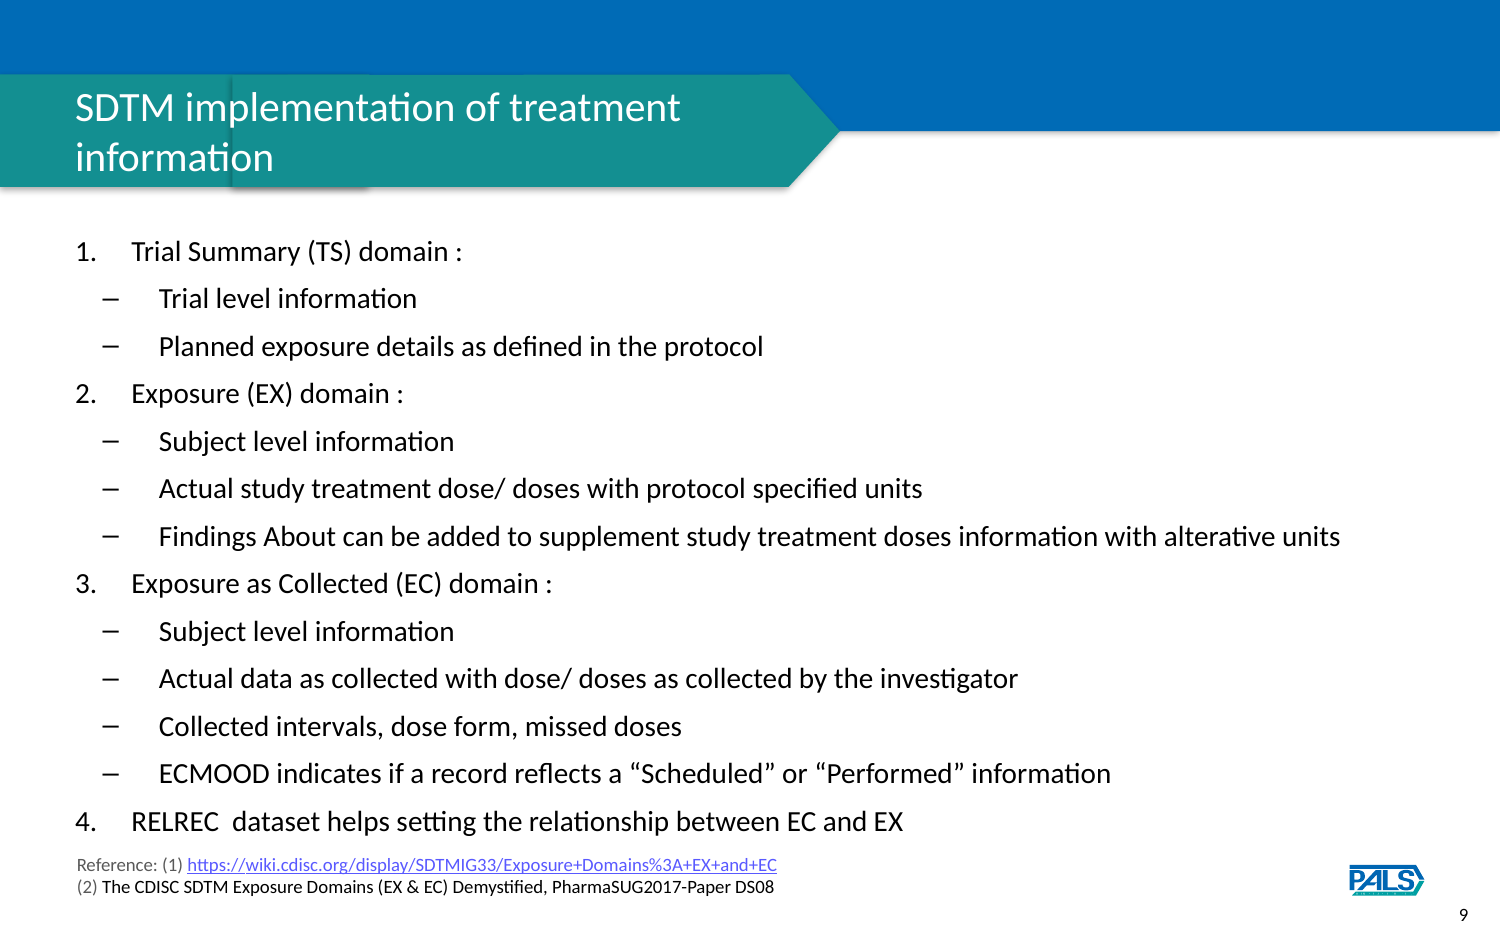

# SDTM implementation of treatment information
Trial Summary (TS) domain :
Trial level information
Planned exposure details as defined in the protocol
Exposure (EX) domain :
Subject level information
Actual study treatment dose/ doses with protocol specified units
Findings About can be added to supplement study treatment doses information with alterative units
Exposure as Collected (EC) domain :
Subject level information
Actual data as collected with dose/ doses as collected by the investigator
Collected intervals, dose form, missed doses
ECMOOD indicates if a record reflects a “Scheduled” or “Performed” information
RELREC  dataset helps setting the relationship between EC and EX
Reference: (1) https://wiki.cdisc.org/display/SDTMIG33/Exposure+Domains%3A+EX+and+EC
(2) The CDISC SDTM Exposure Domains (EX & EC) Demystified, PharmaSUG2017-Paper DS08